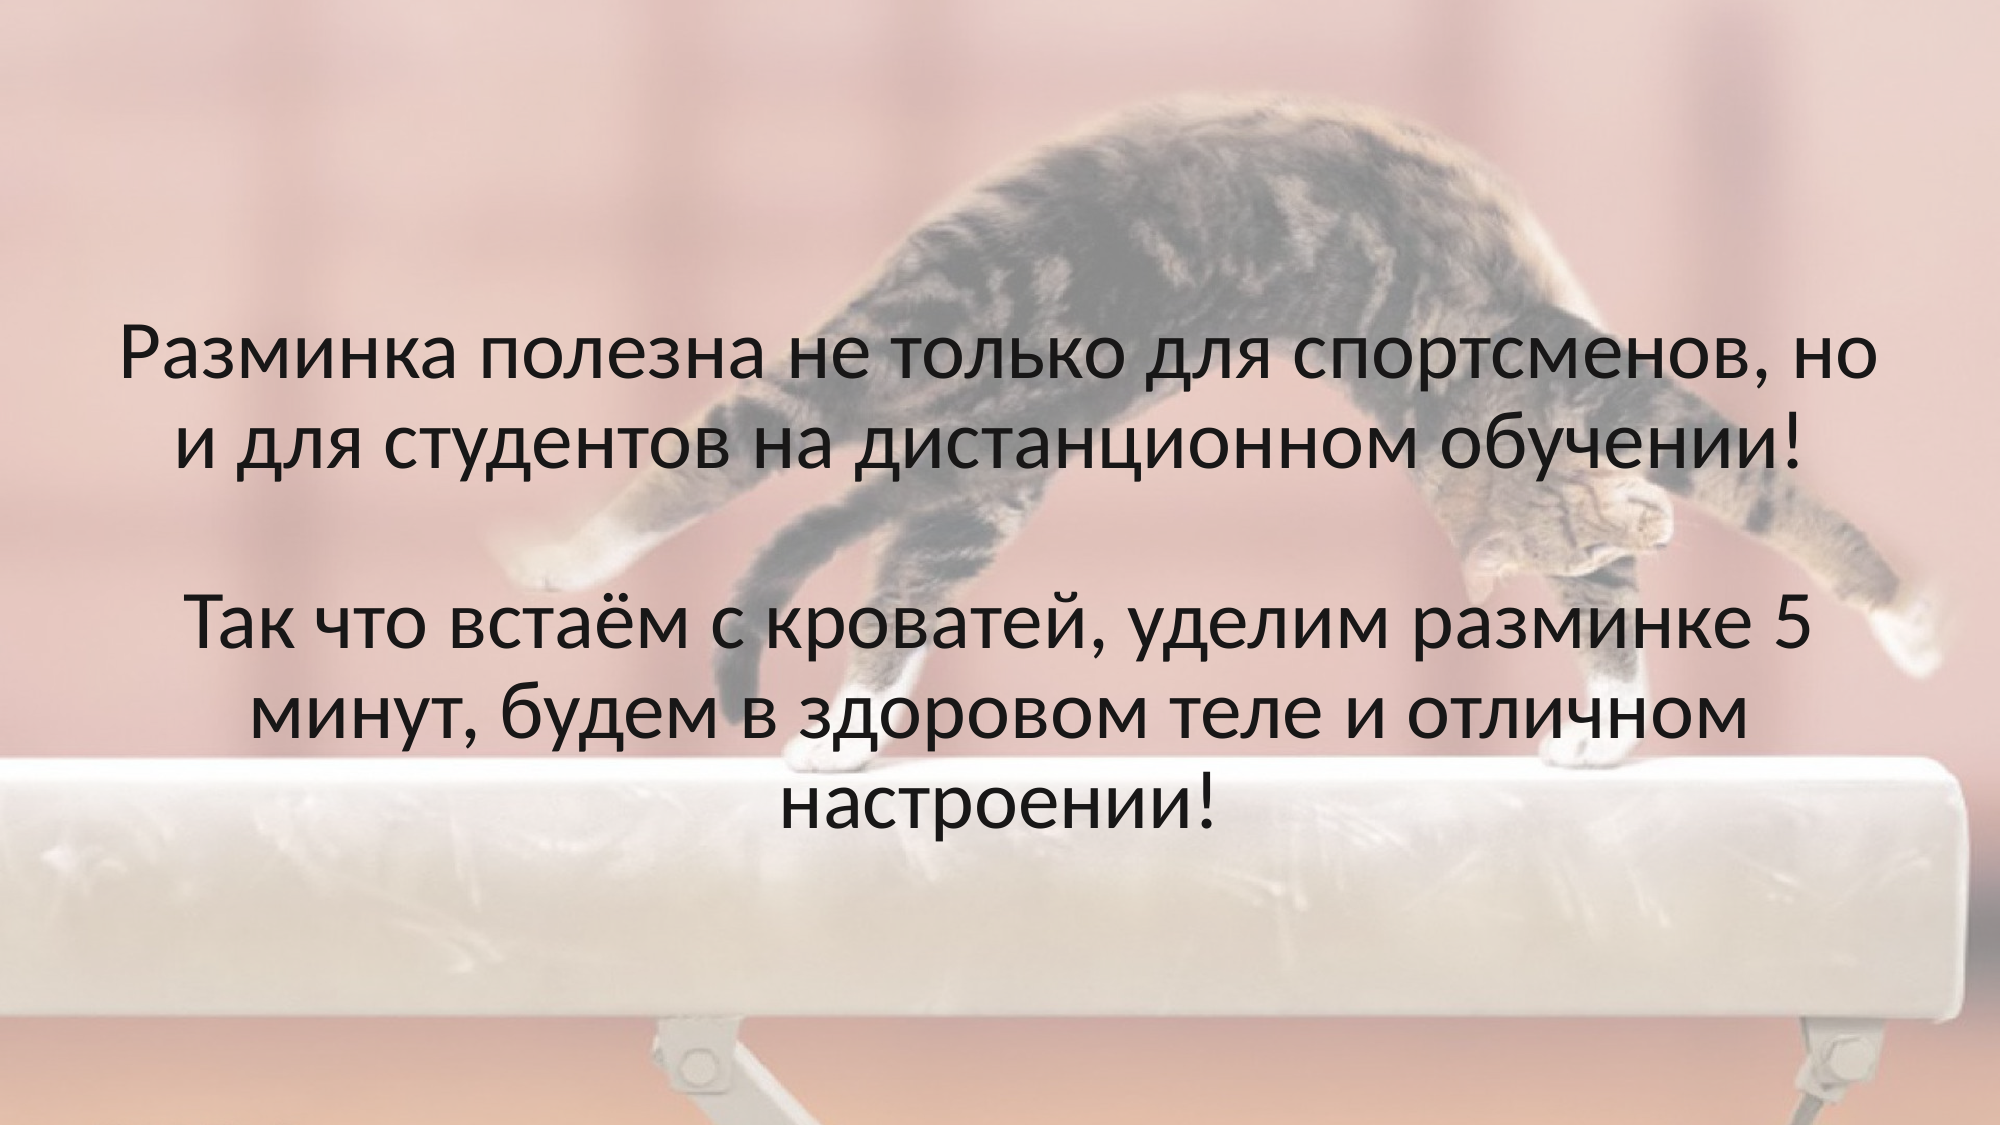

# Разминка полезна не только для спортсменов, но и для студентов на дистанционном обучении! Так что встаём с кроватей, уделим разминке 5 минут, будем в здоровом теле и отличном настроении!